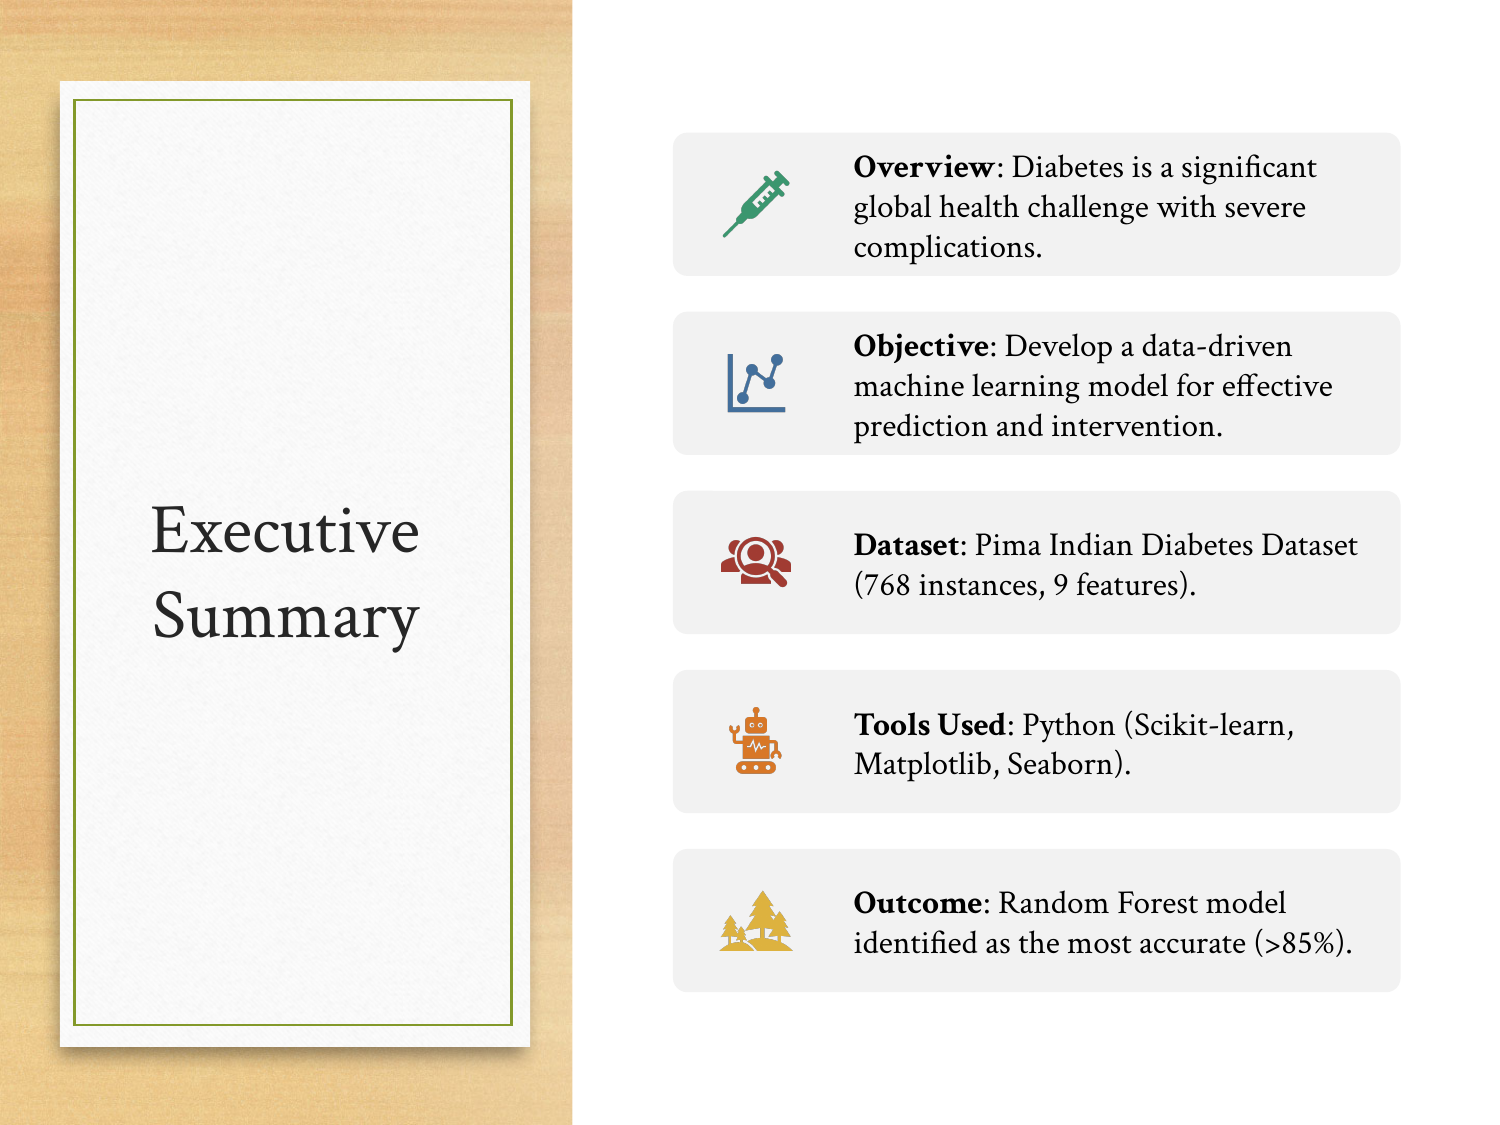

Overview: Diabetes is a significant global health challenge with severe complications.
Objective: Develop a data-driven machine learning model for effective prediction and intervention.
Dataset: Pima Indian Diabetes Dataset (768 instances, 9 features).
Tools Used: Python (Scikit-learn, Matplotlib, Seaborn).
Outcome: Random Forest model identified as the most accurate (>85%).
# Executive Summary